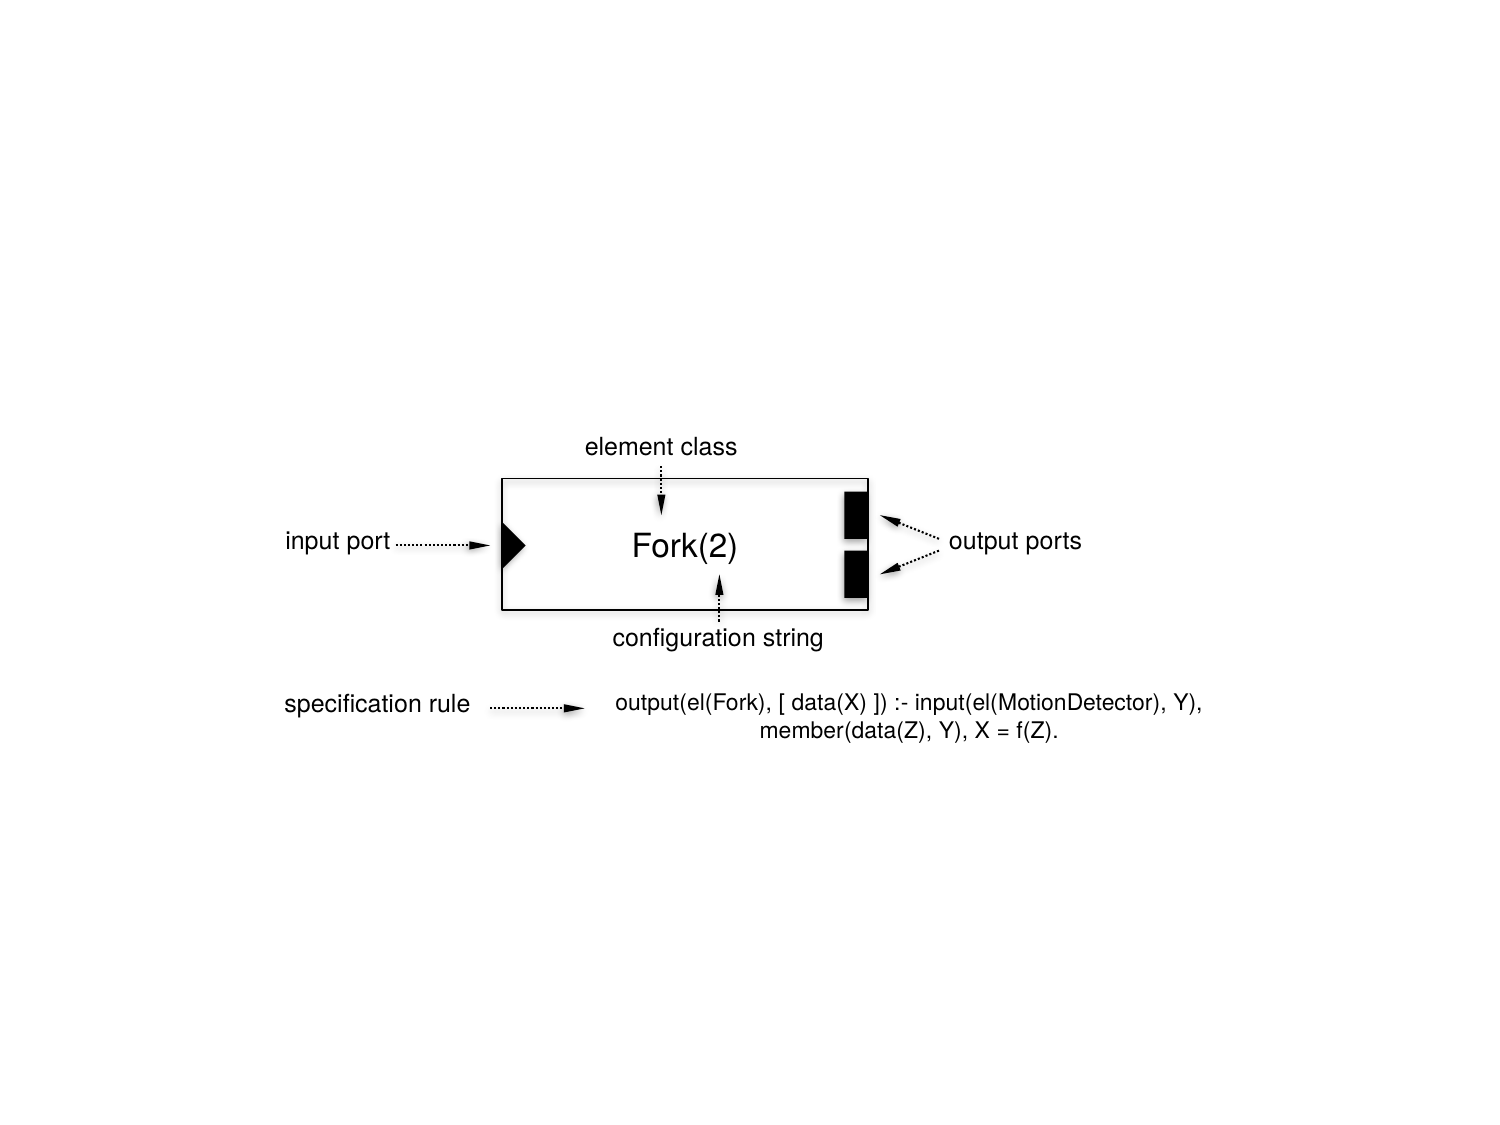

element class

Fork(2)
output ports
input port

configuration string
specification rule
output(el(Fork), [ data(X) ]) :- input(el(MotionDetector), Y), member(data(Z), Y), X = f(Z).